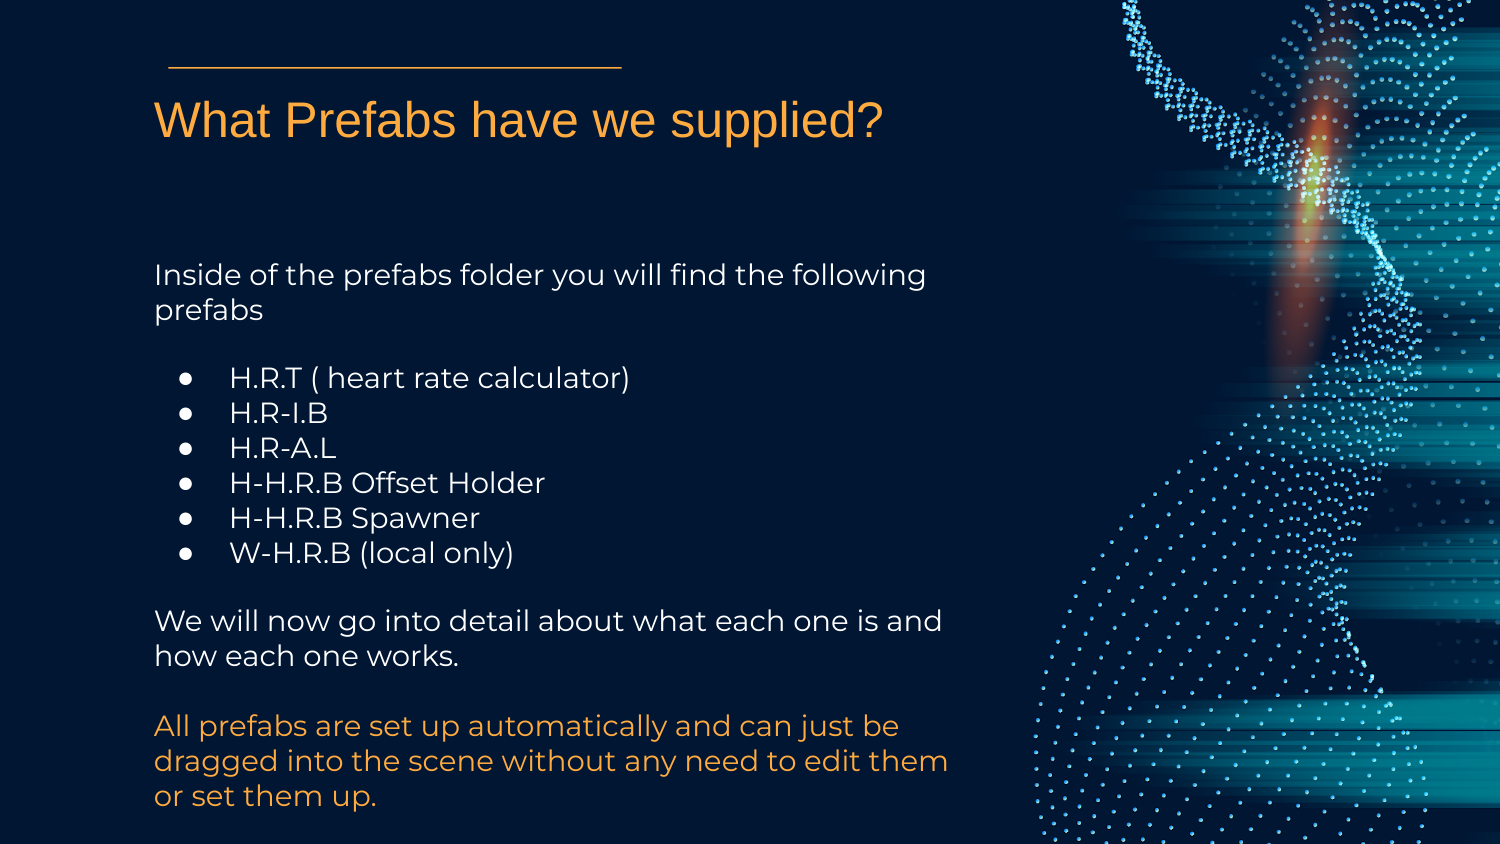

# What Prefabs have we supplied?
Inside of the prefabs folder you will find the following prefabs
H.R.T ( heart rate calculator)
H.R-I.B
H.R-A.L
H-H.R.B Offset Holder
H-H.R.B Spawner
W-H.R.B (local only)
We will now go into detail about what each one is and how each one works.
All prefabs are set up automatically and can just be dragged into the scene without any need to edit them or set them up.